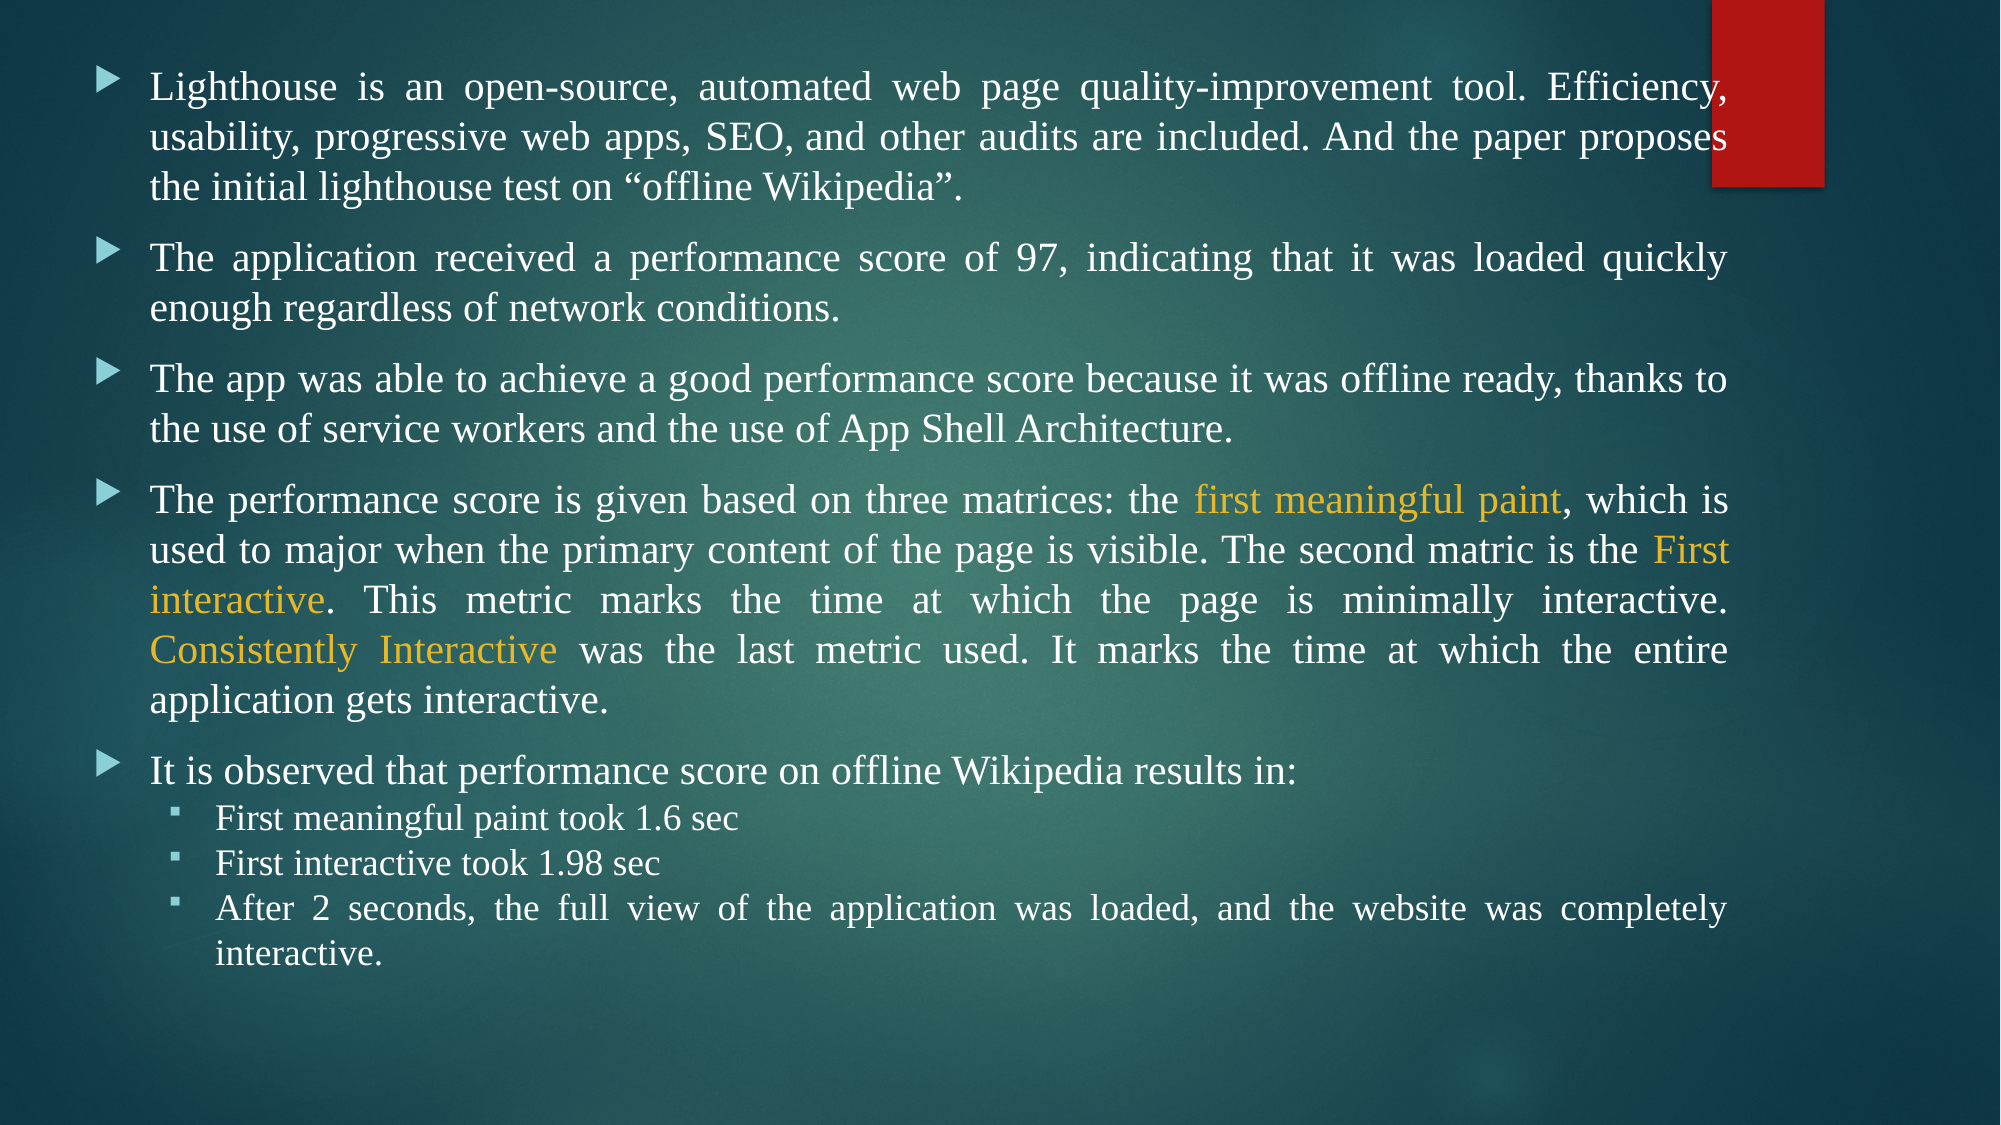

Lighthouse is an open-source, automated web page quality-improvement tool. Efficiency, usability, progressive web apps, SEO, and other audits are included. And the paper proposes the initial lighthouse test on “offline Wikipedia”.
The application received a performance score of 97, indicating that it was loaded quickly enough regardless of network conditions.
The app was able to achieve a good performance score because it was offline ready, thanks to the use of service workers and the use of App Shell Architecture.
The performance score is given based on three matrices: the first meaningful paint, which is used to major when the primary content of the page is visible. The second matric is the First interactive. This metric marks the time at which the page is minimally interactive. Consistently Interactive was the last metric used. It marks the time at which the entire application gets interactive.
It is observed that performance score on offline Wikipedia results in:
First meaningful paint took 1.6 sec
First interactive took 1.98 sec
After 2 seconds, the full view of the application was loaded, and the website was completely interactive.